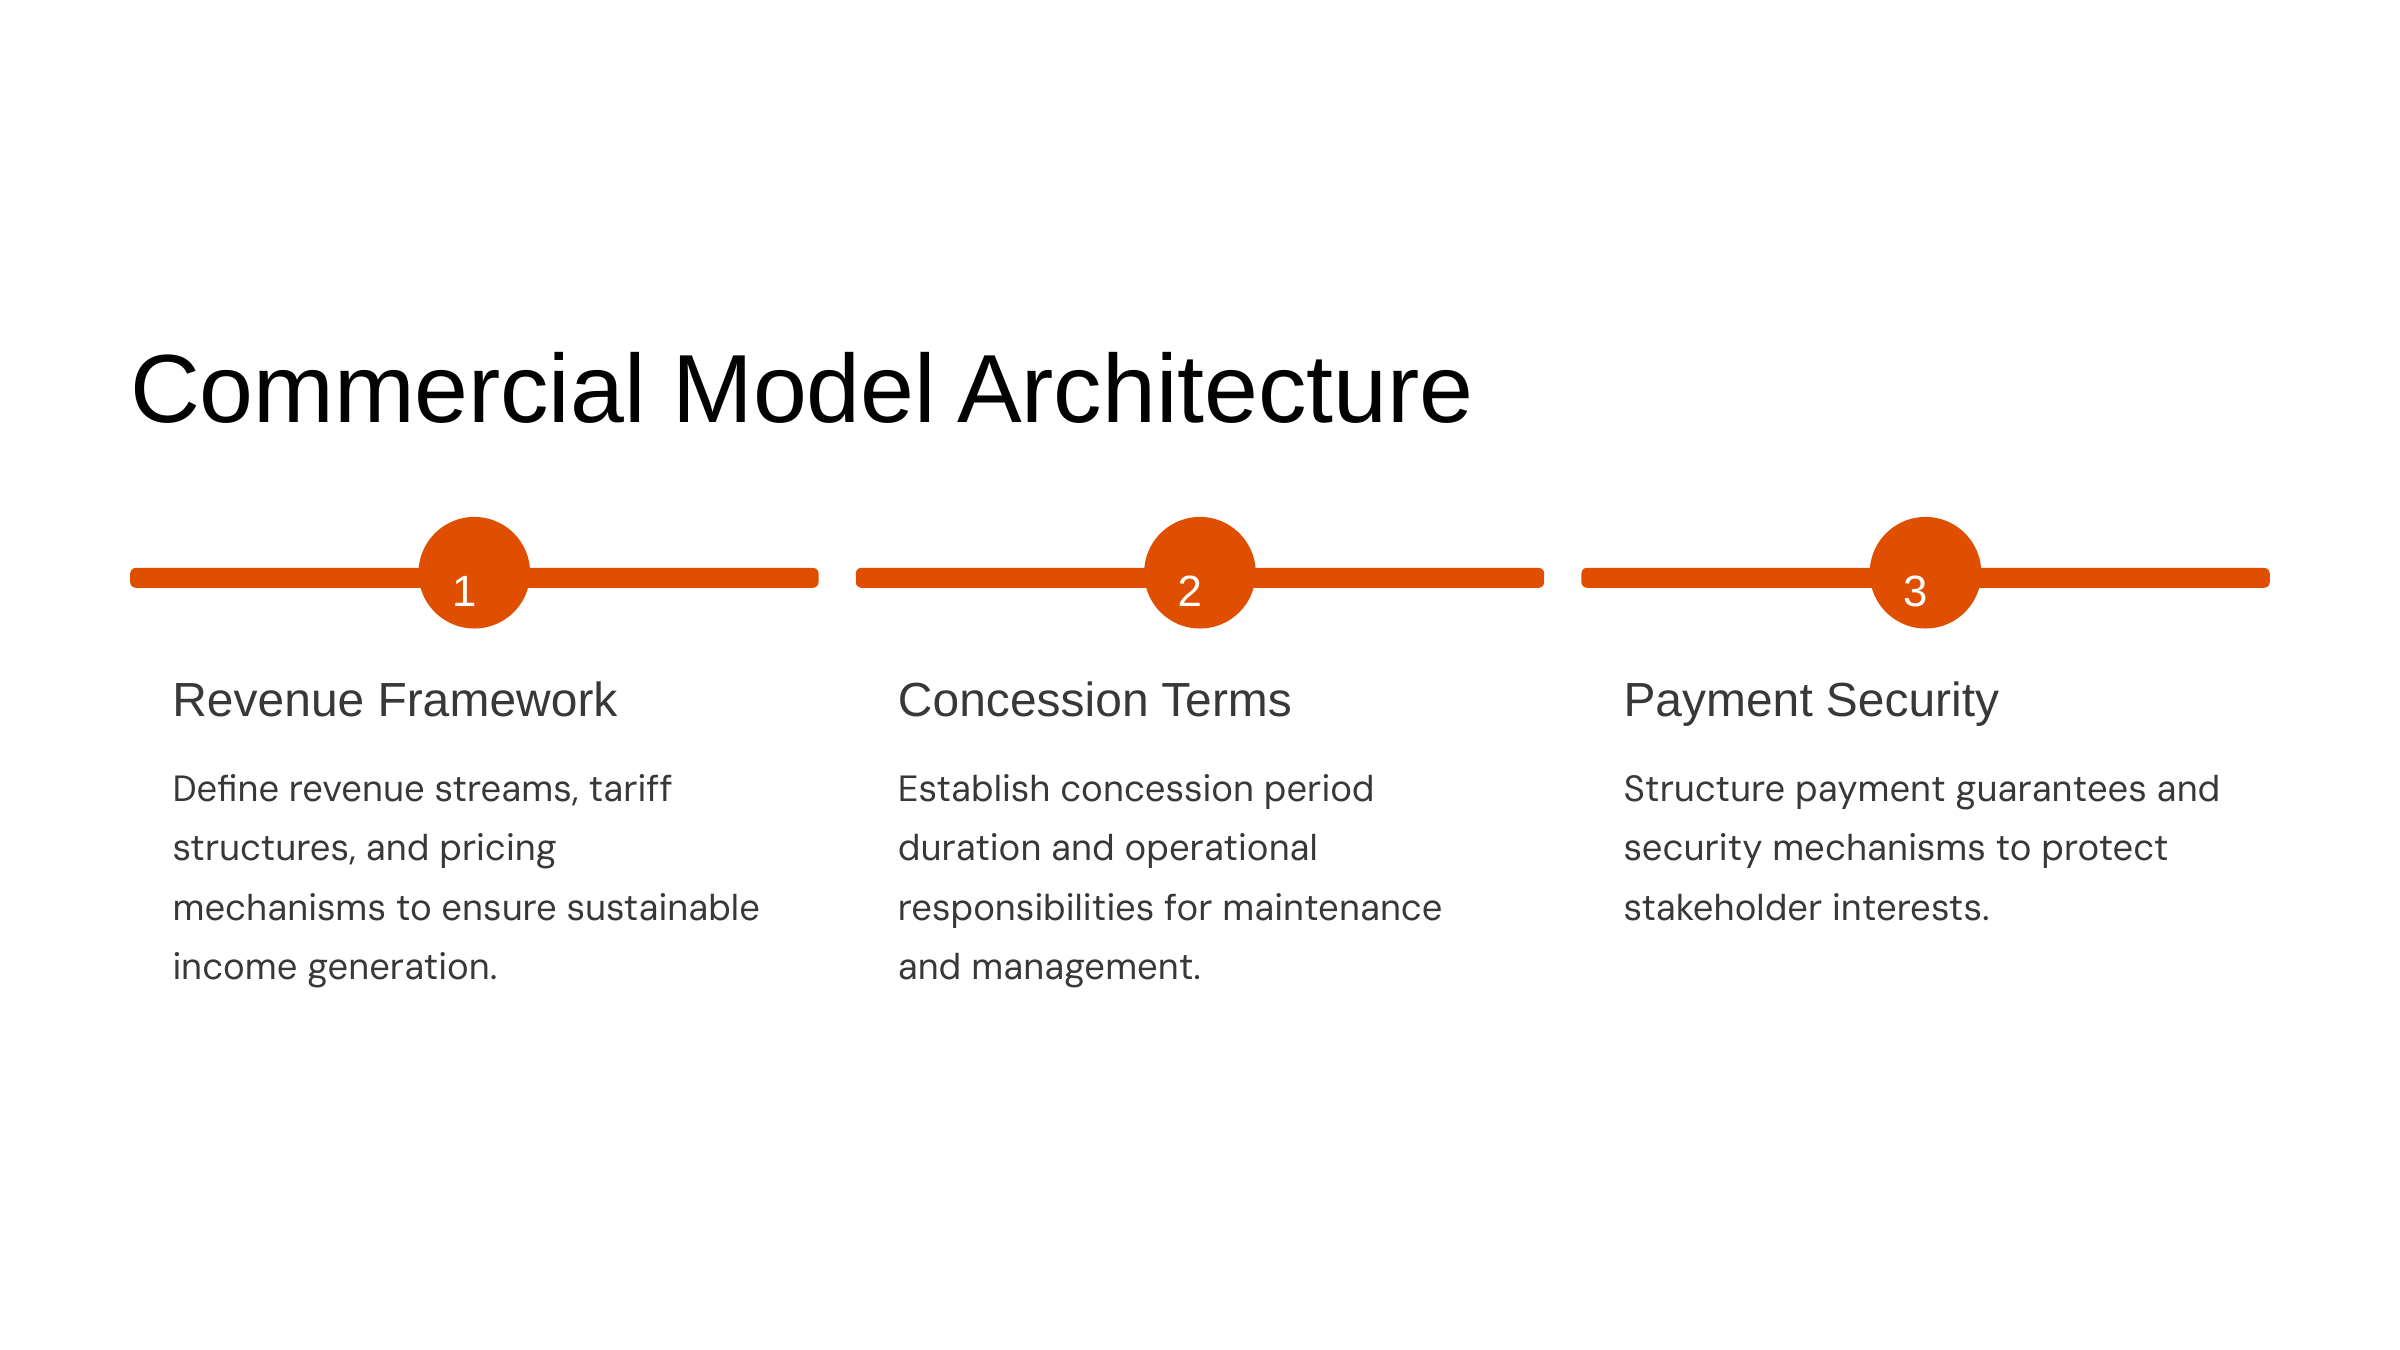

Commercial Model Architecture

1
2
3

Revenue Framework
Concession Terms
Payment Security
Define revenue streams, tariff structures, and pricing mechanisms to ensure sustainable income generation.
Establish concession period duration and operational responsibilities for maintenance and management.
Structure payment guarantees and security mechanisms to protect stakeholder interests.